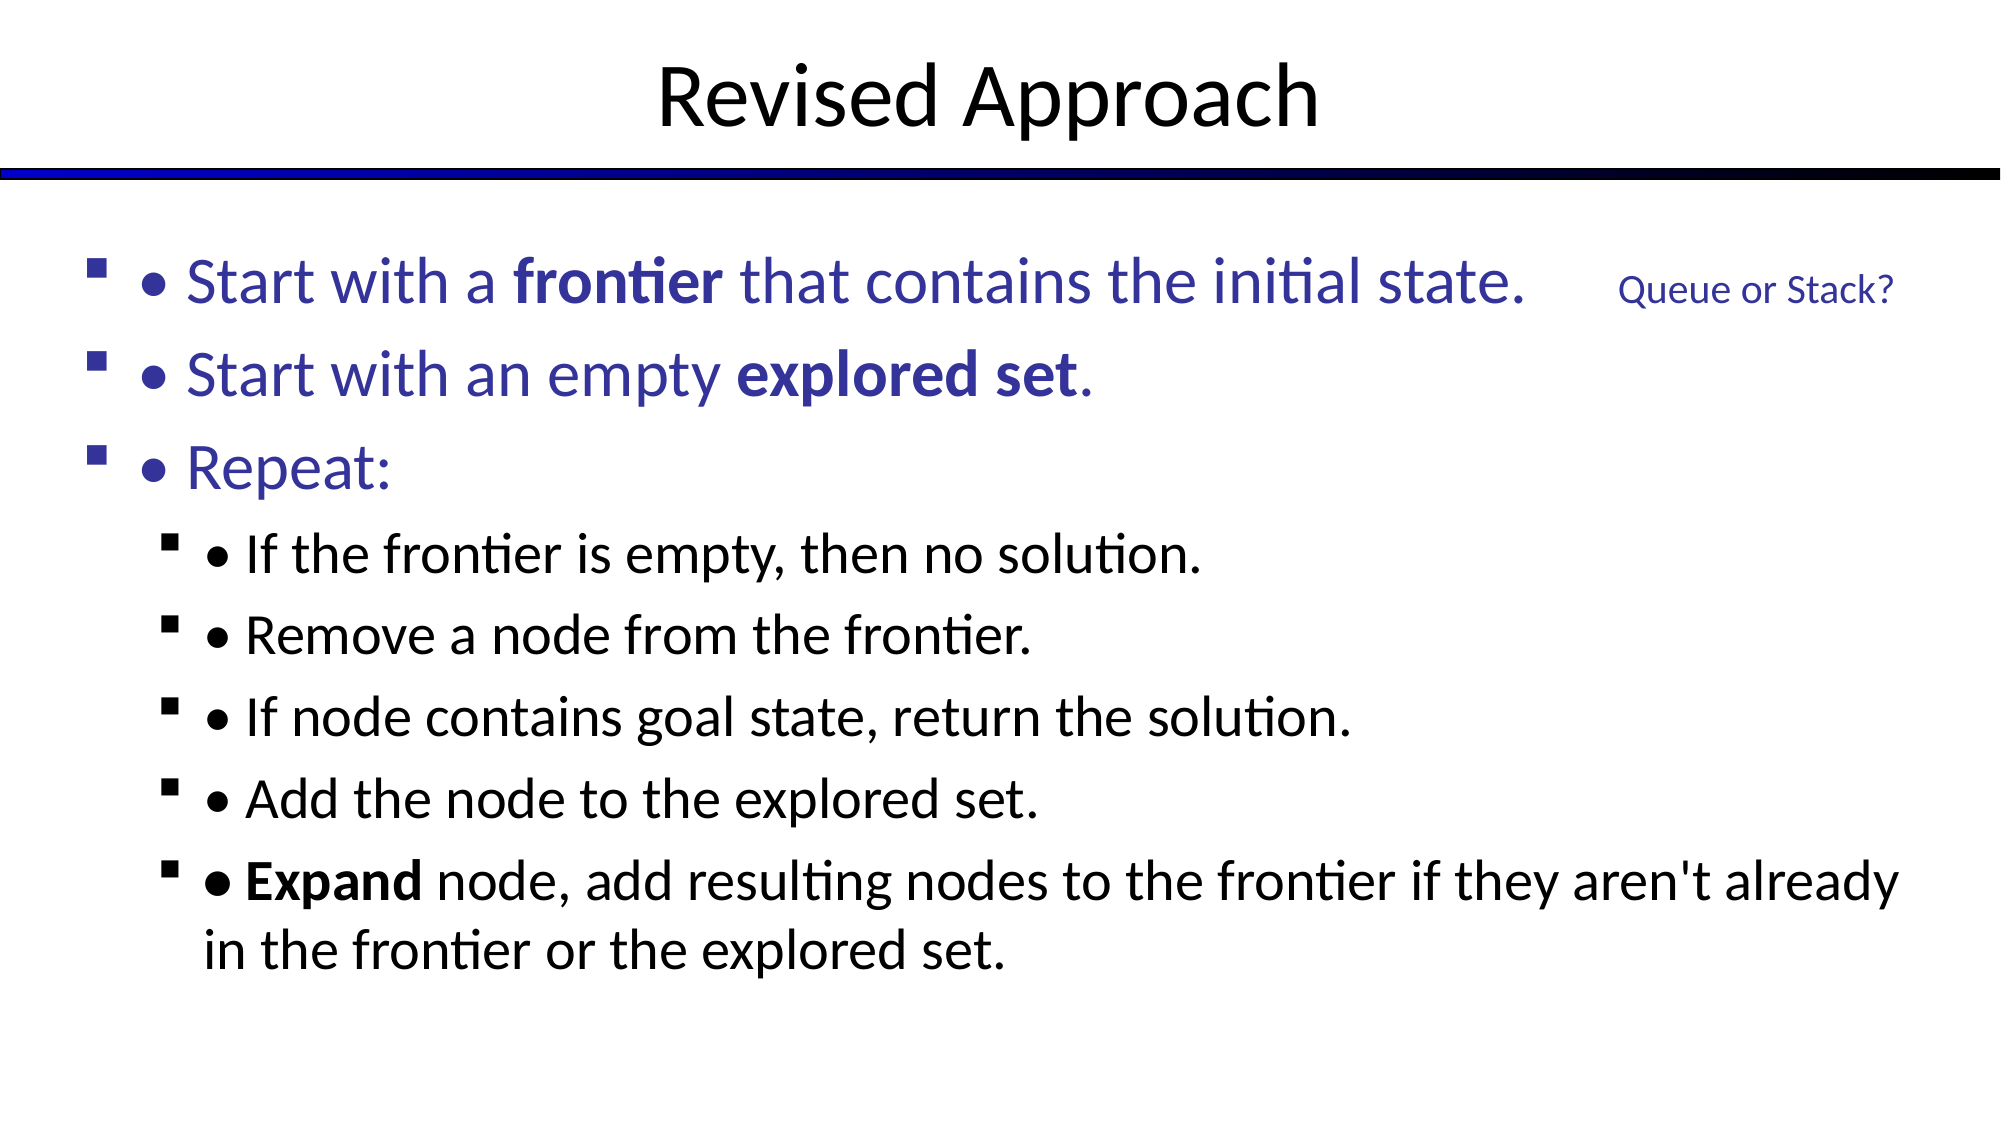

# Revised Approach
• Start with a frontier that contains the initial state.      Queue or Stack?
• Start with an empty explored set.
• Repeat:
• If the frontier is empty, then no solution.
• Remove a node from the frontier.
• If node contains goal state, return the solution.
• Add the node to the explored set.
• Expand node, add resulting nodes to the frontier if they aren't already in the frontier or the explored set.